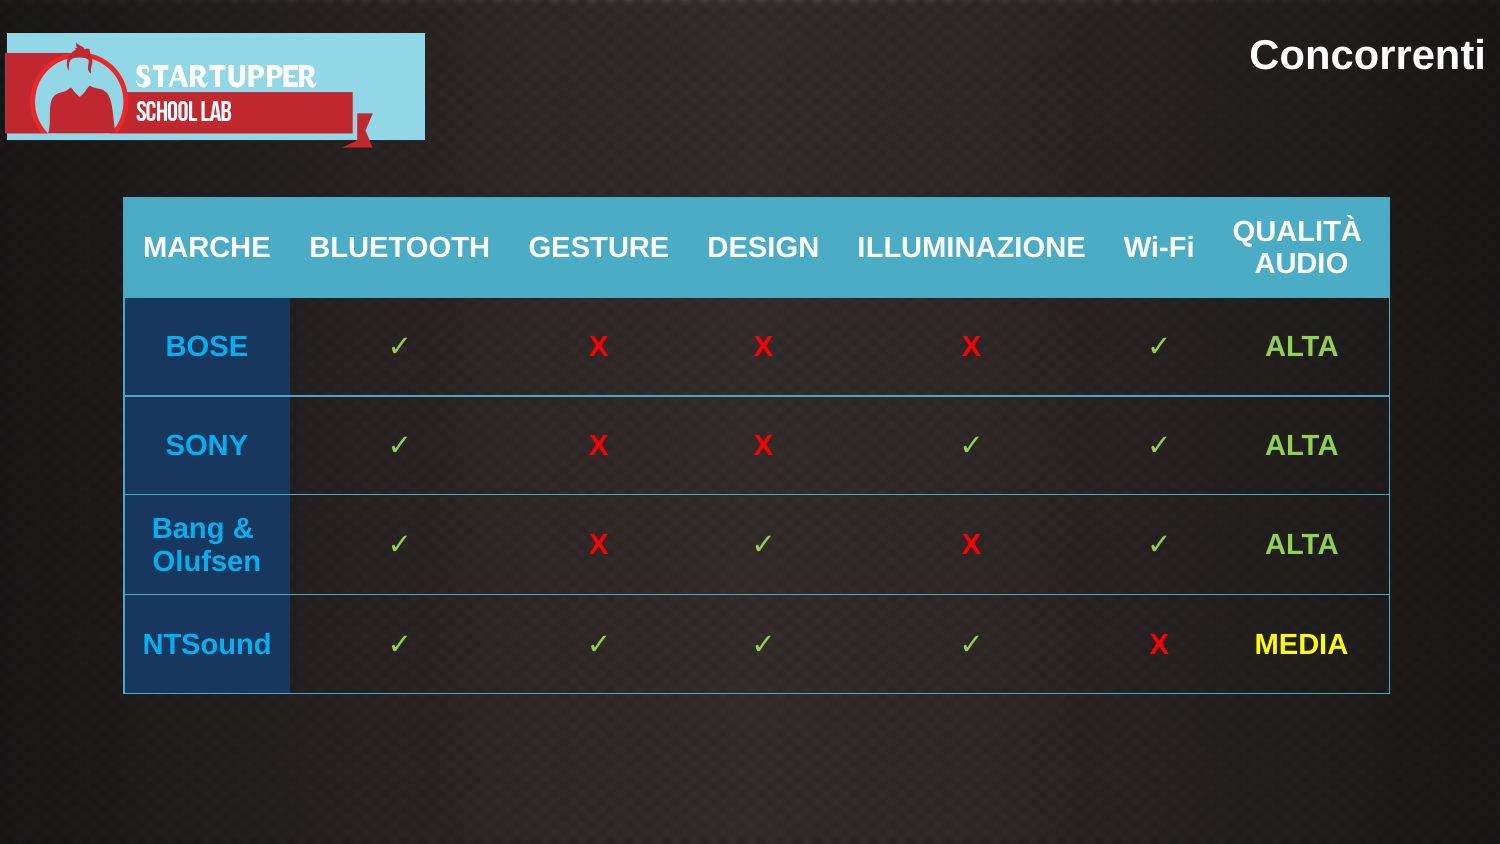

Concorrenti
| MARCHE | BLUETOOTH | GESTURE | DESIGN | ILLUMINAZIONE | Wi-Fi | QUALITÀ AUDIO |
| --- | --- | --- | --- | --- | --- | --- |
| BOSE | ✓ | X | X | X | ✓ | ALTA |
| SONY | ✓ | X | X | ✓ | ✓ | ALTA |
| Bang & Olufsen | ✓ | X | ✓ | X | ✓ | ALTA |
| NTSound | ✓ | ✓ | ✓ | ✓ | X | MEDIA |